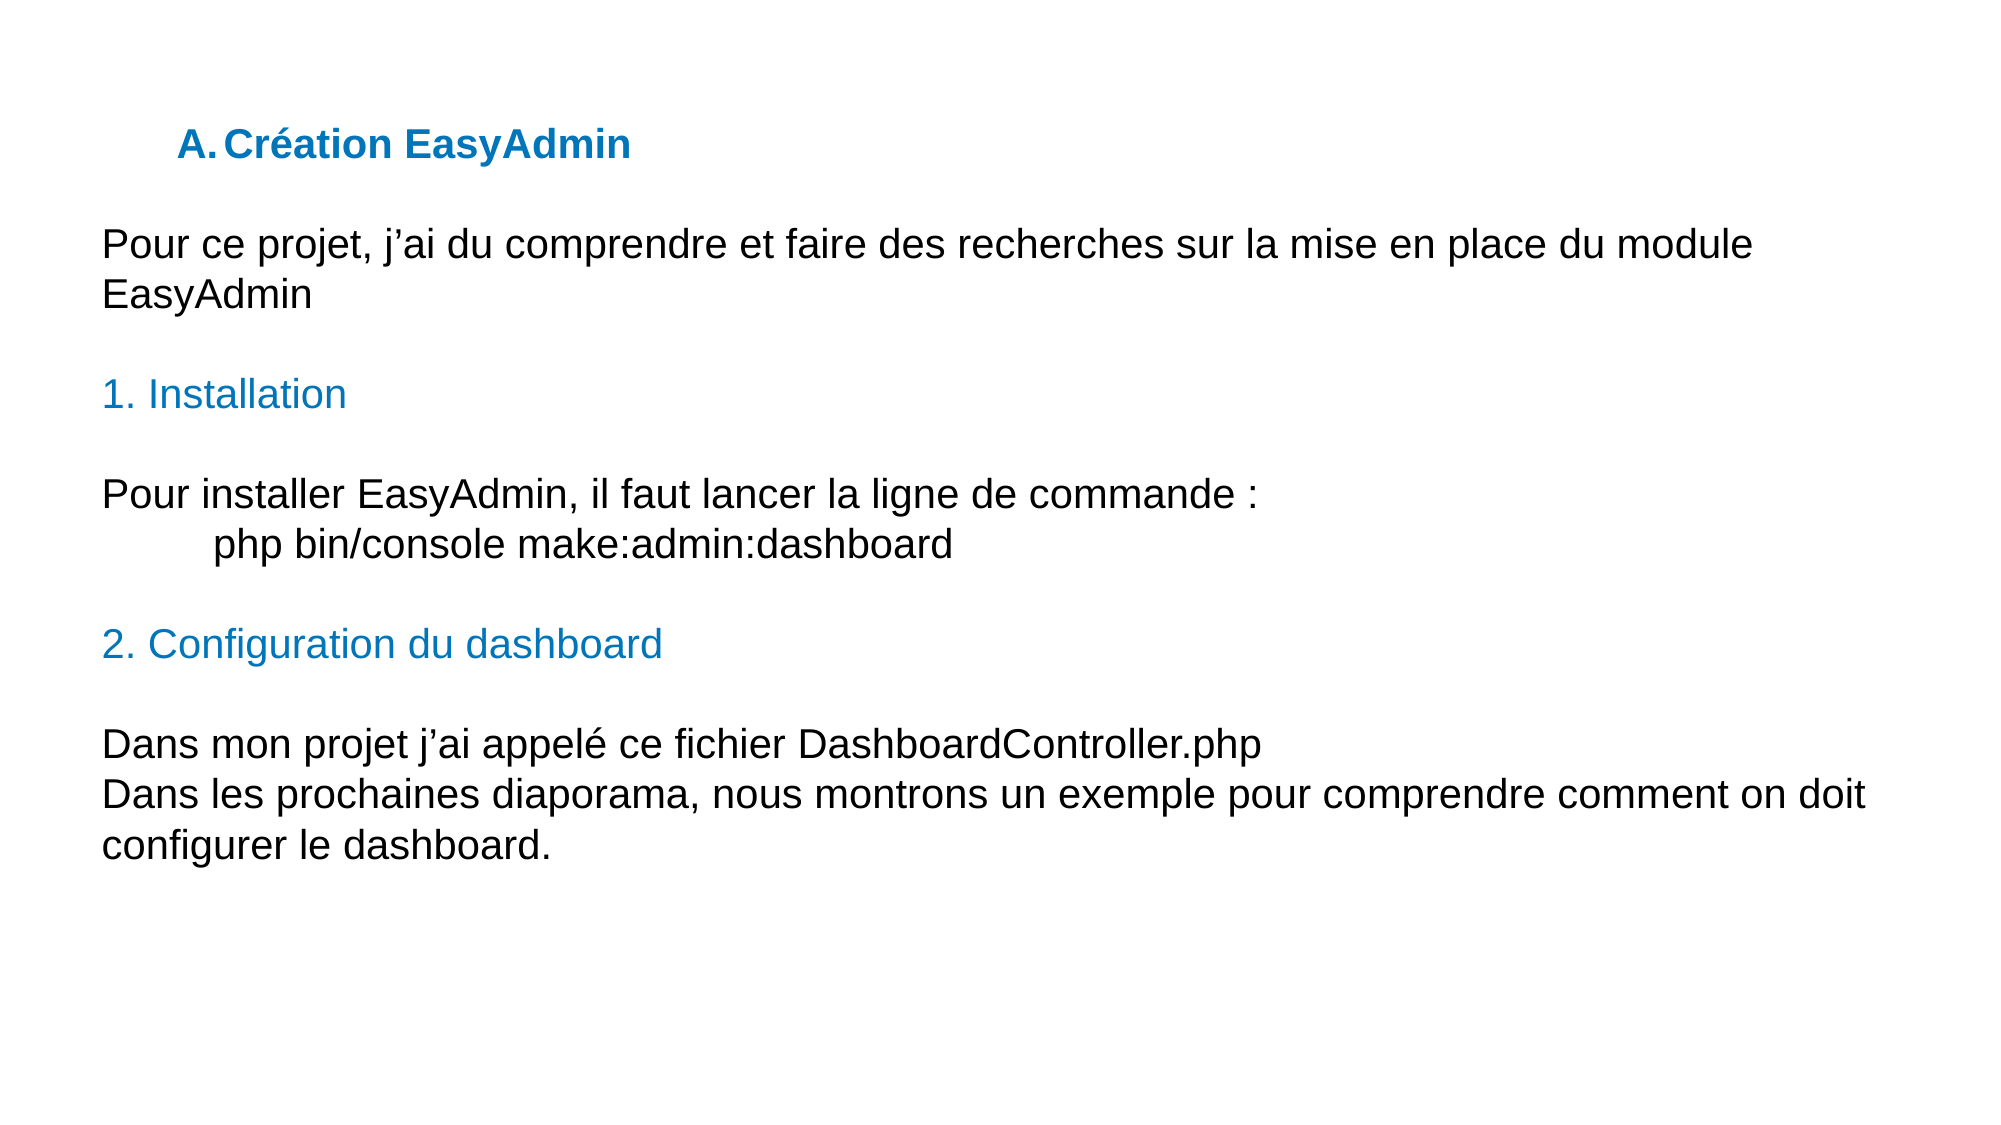

Création EasyAdmin

Pour ce projet, j’ai du comprendre et faire des recherches sur la mise en place du module EasyAdmin

1. Installation

Pour installer EasyAdmin, il faut lancer la ligne de commande :
php bin/console make:admin:dashboard

2. Configuration du dashboard

Dans mon projet j’ai appelé ce fichier DashboardController.php
Dans les prochaines diaporama, nous montrons un exemple pour comprendre comment on doit configurer le dashboard.

34